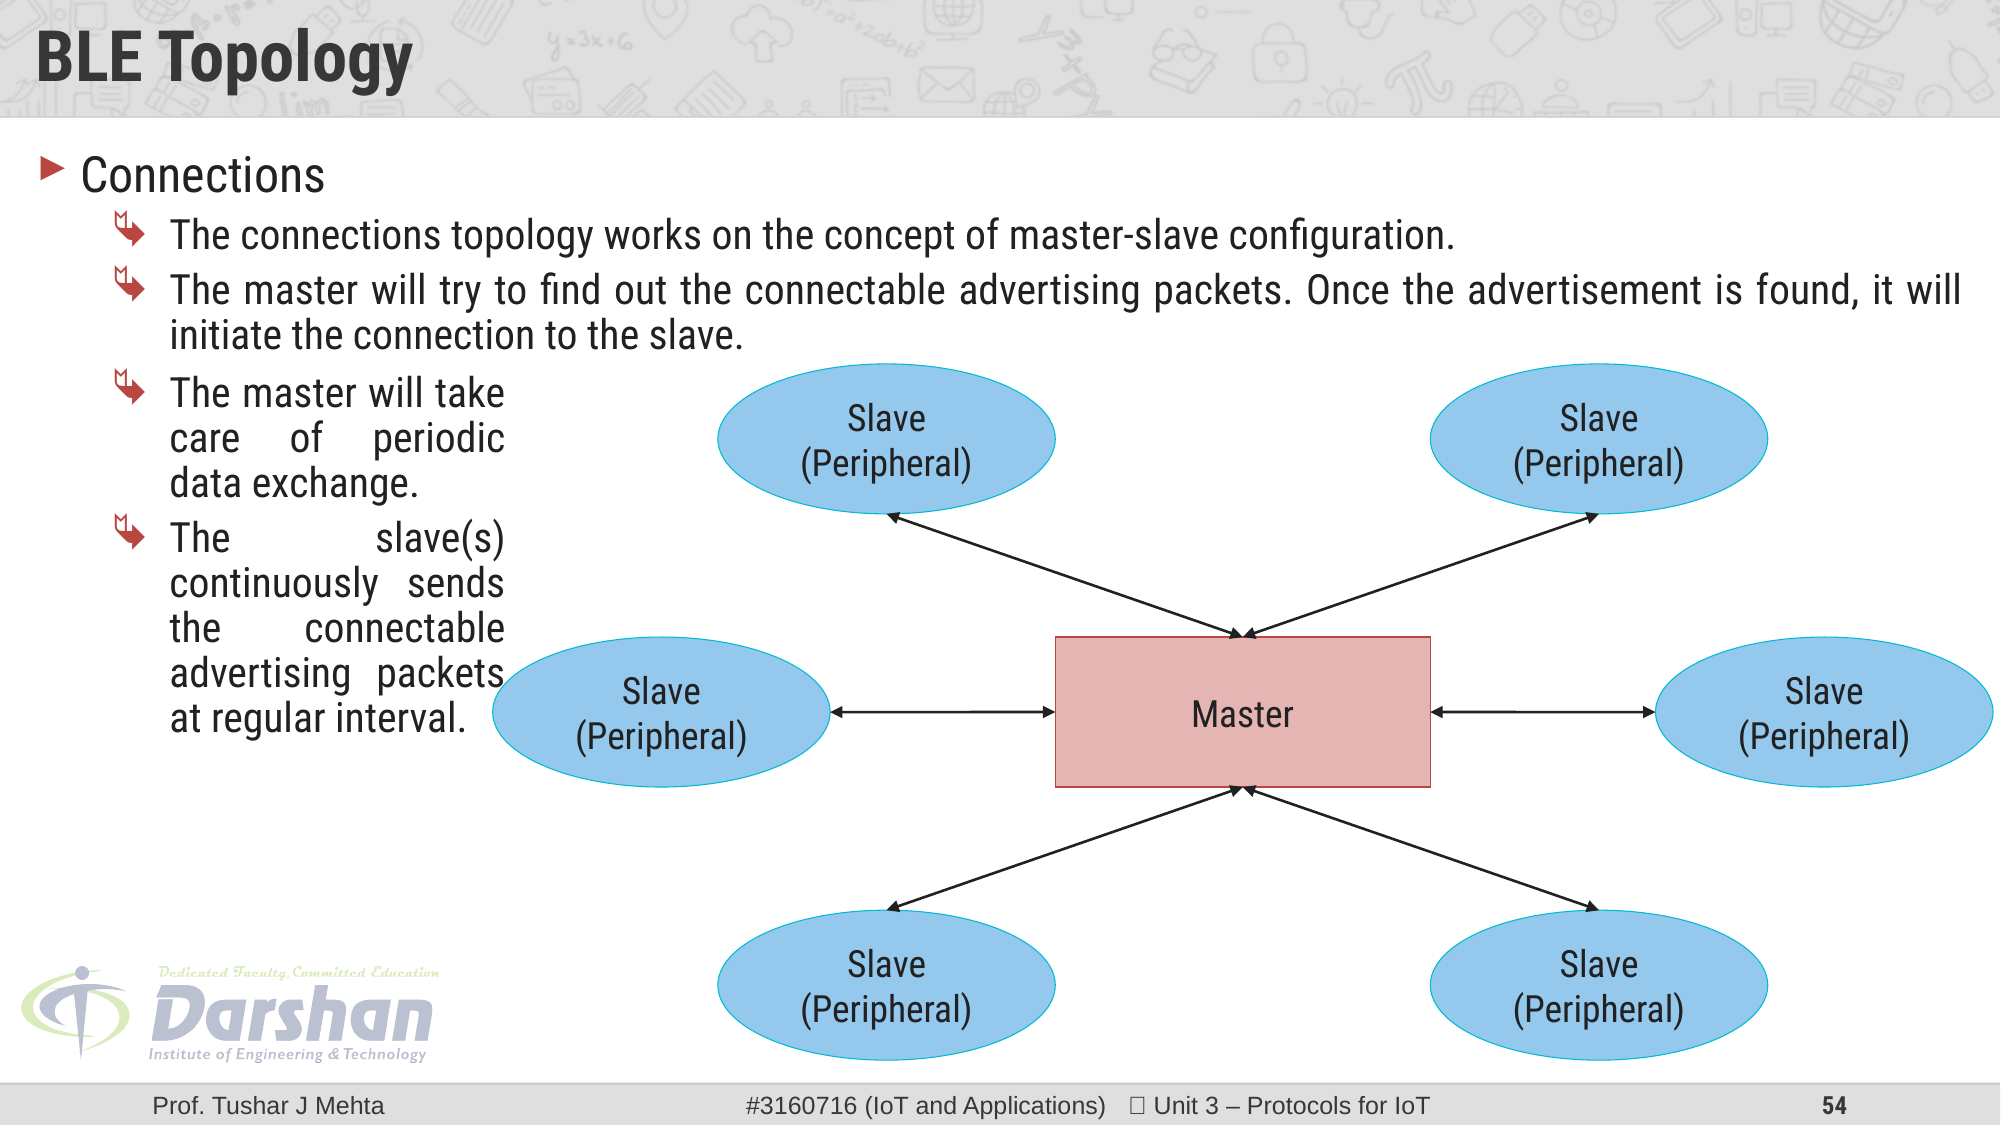

# BLE Topology
Connections
The connections topology works on the concept of master-slave configuration.
The master will try to find out the connectable advertising packets. Once the advertisement is found, it will initiate the connection to the slave.

The master will take care of periodic data exchange.
The slave(s) continuously sends the connectable advertising packets at regular interval.

Slave
(Peripheral)
Slave
(Peripheral)
Slave
(Peripheral)
Master
Slave
(Peripheral)
Slave
(Peripheral)
Slave
(Peripheral)